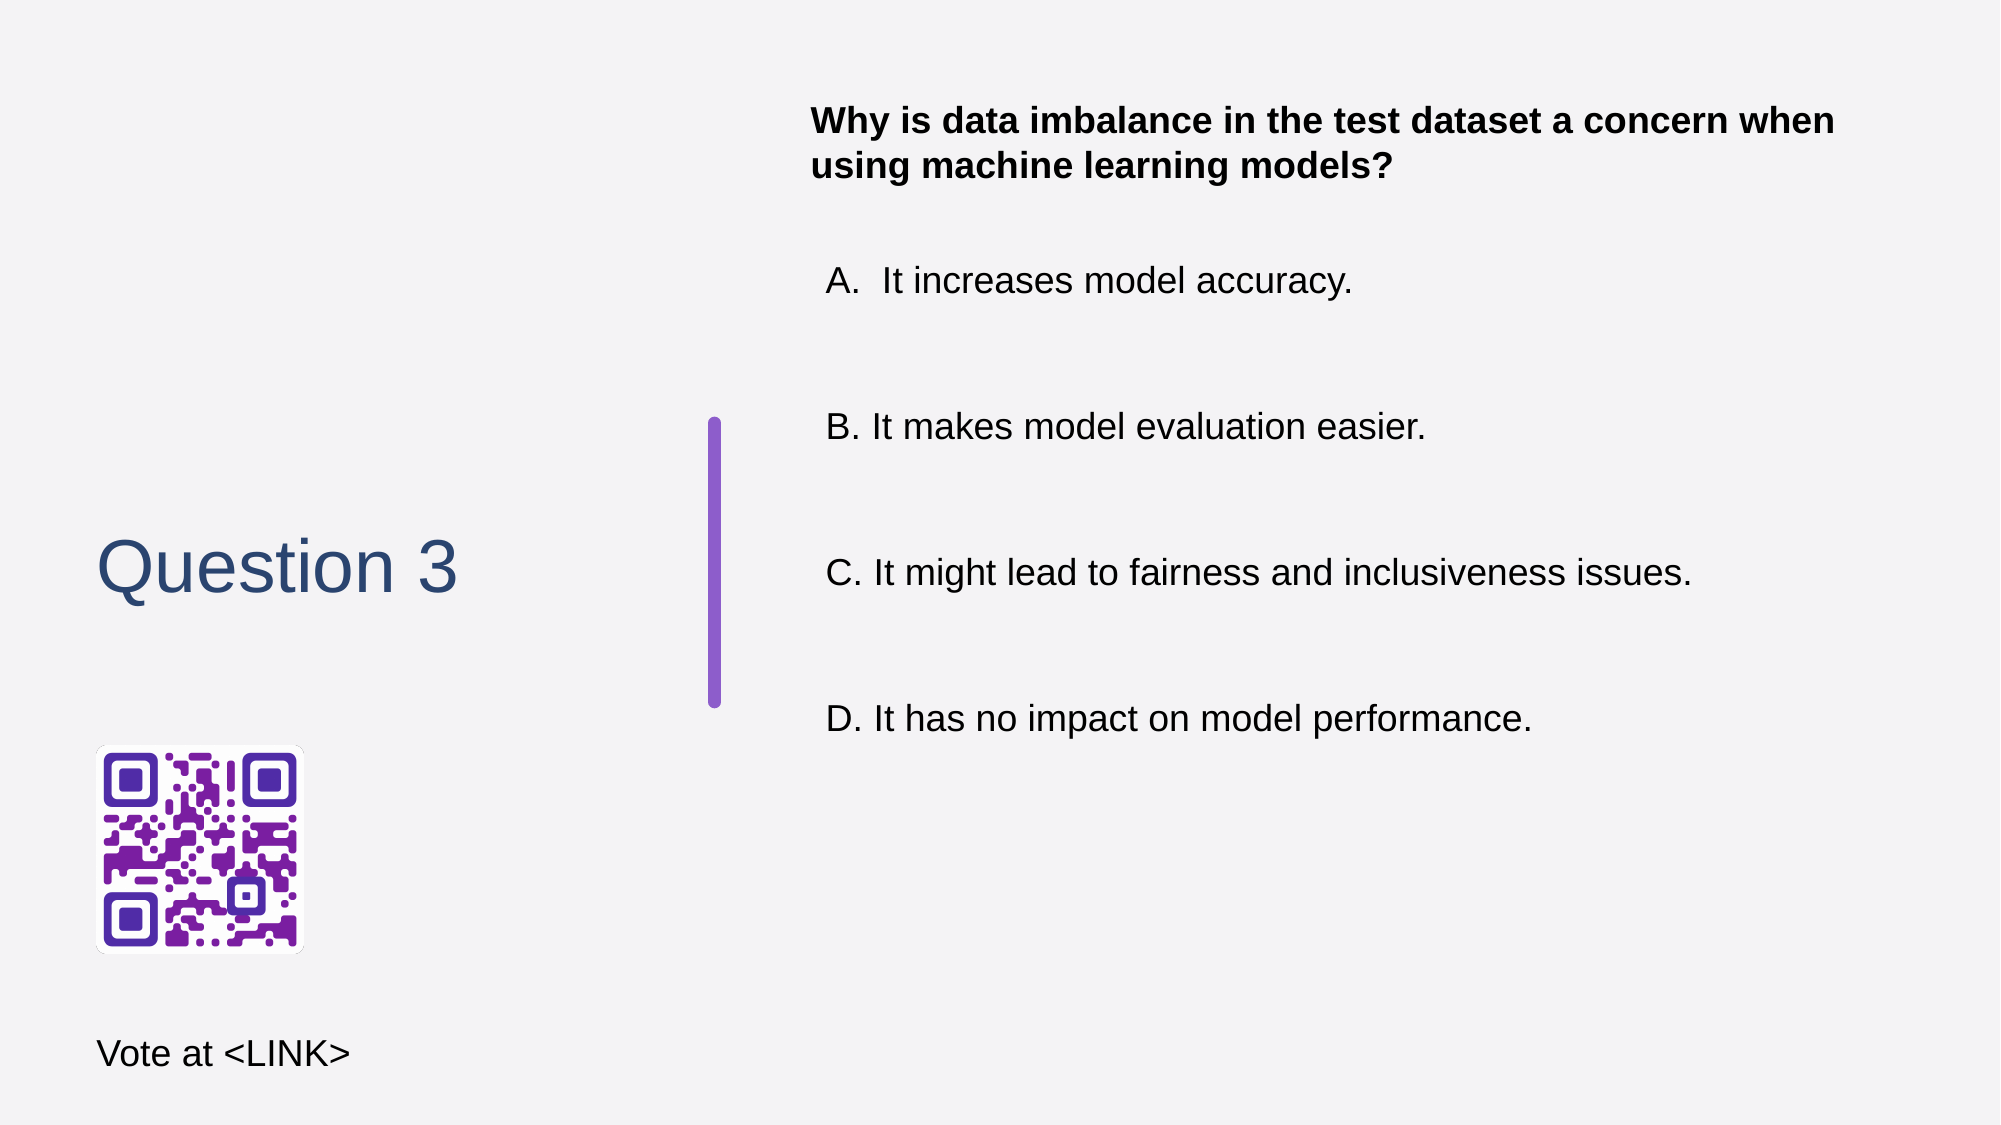

Why is data imbalance in the test dataset a concern when using machine learning models?
A.  It increases model accuracy.
B. It makes model evaluation easier.
# Question 3
C. It might lead to fairness and inclusiveness issues.
D. It has no impact on model performance.
Vote at <LINK>